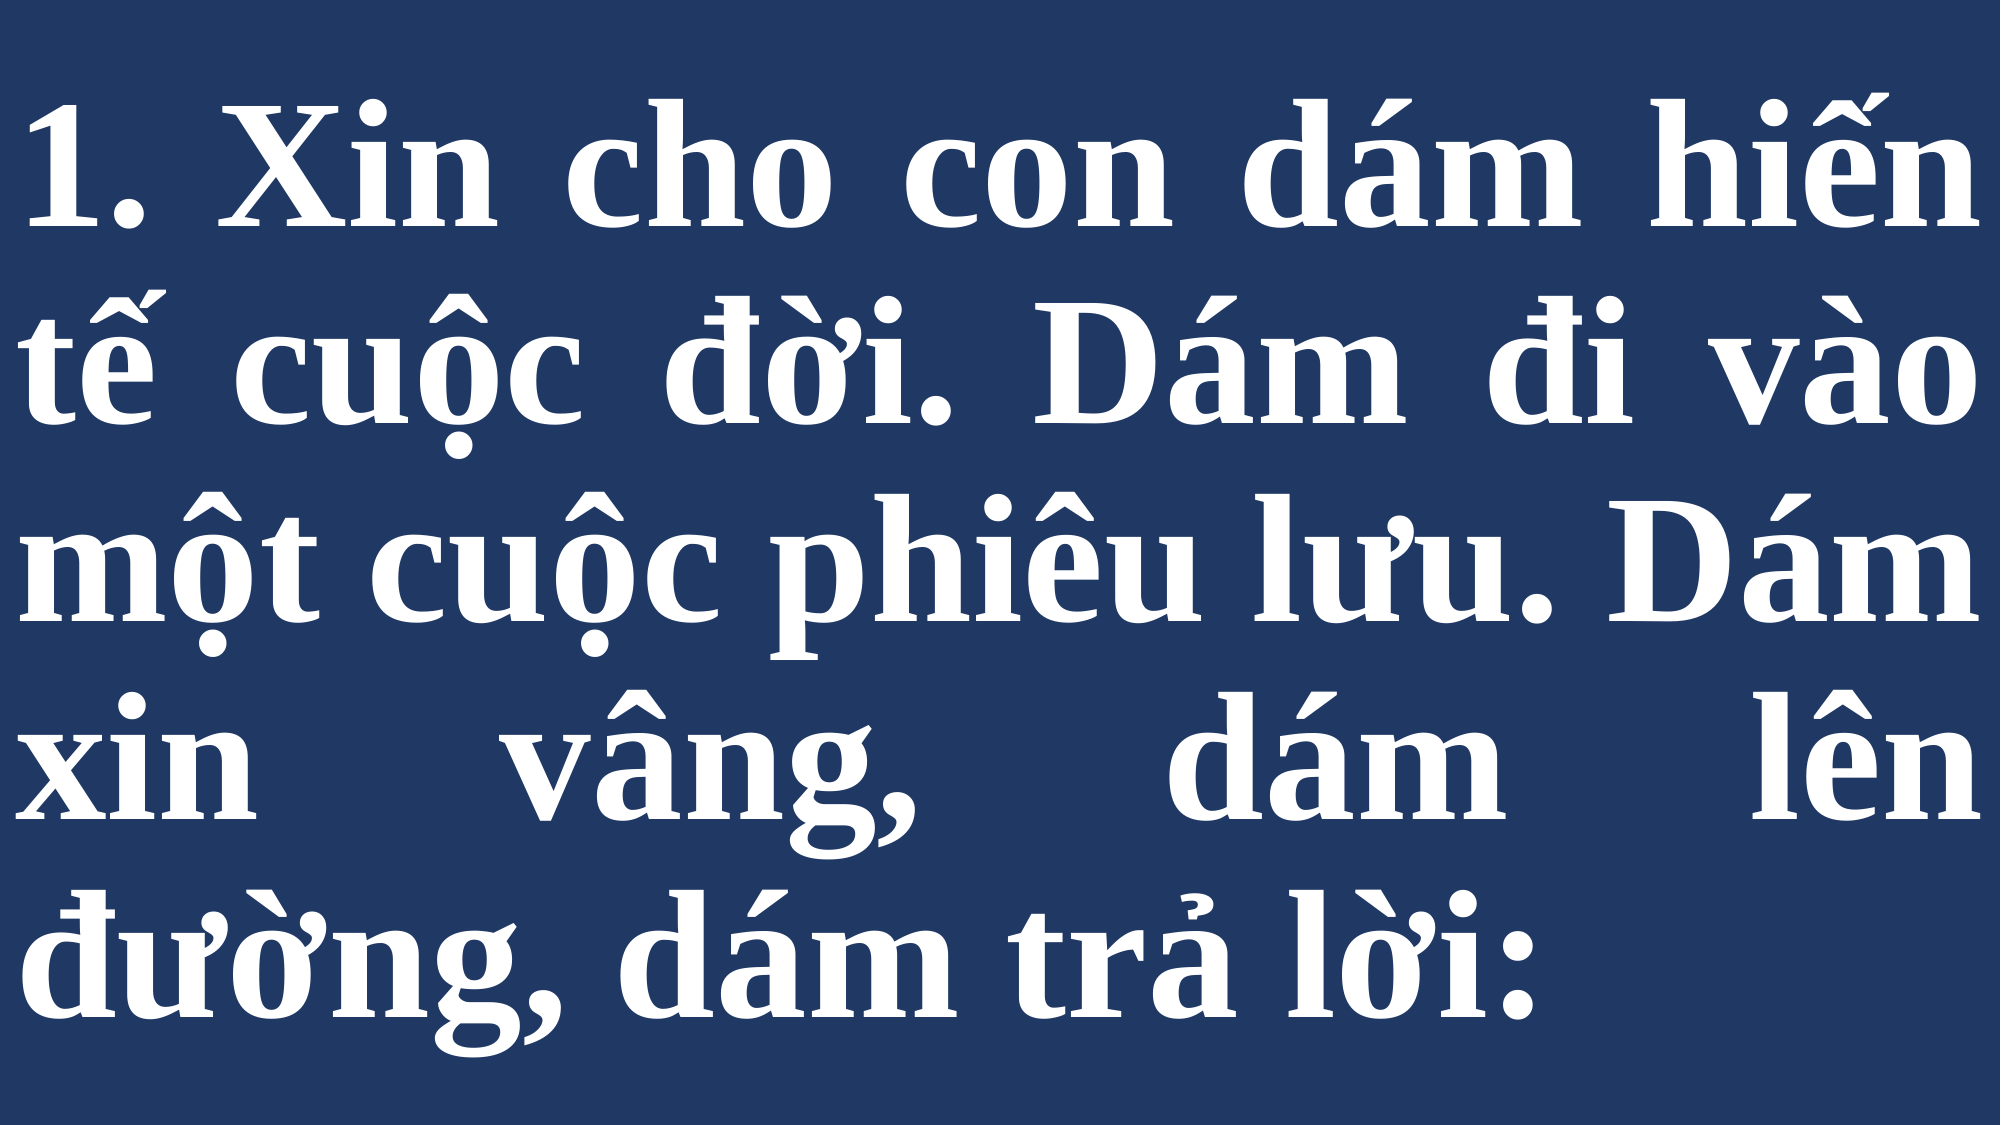

# 1. Xin cho con dám hiến tế cuộc đời. Dám đi vào một cuộc phiêu lưu. Dám xin vâng, dám lên đường, dám trả lời: